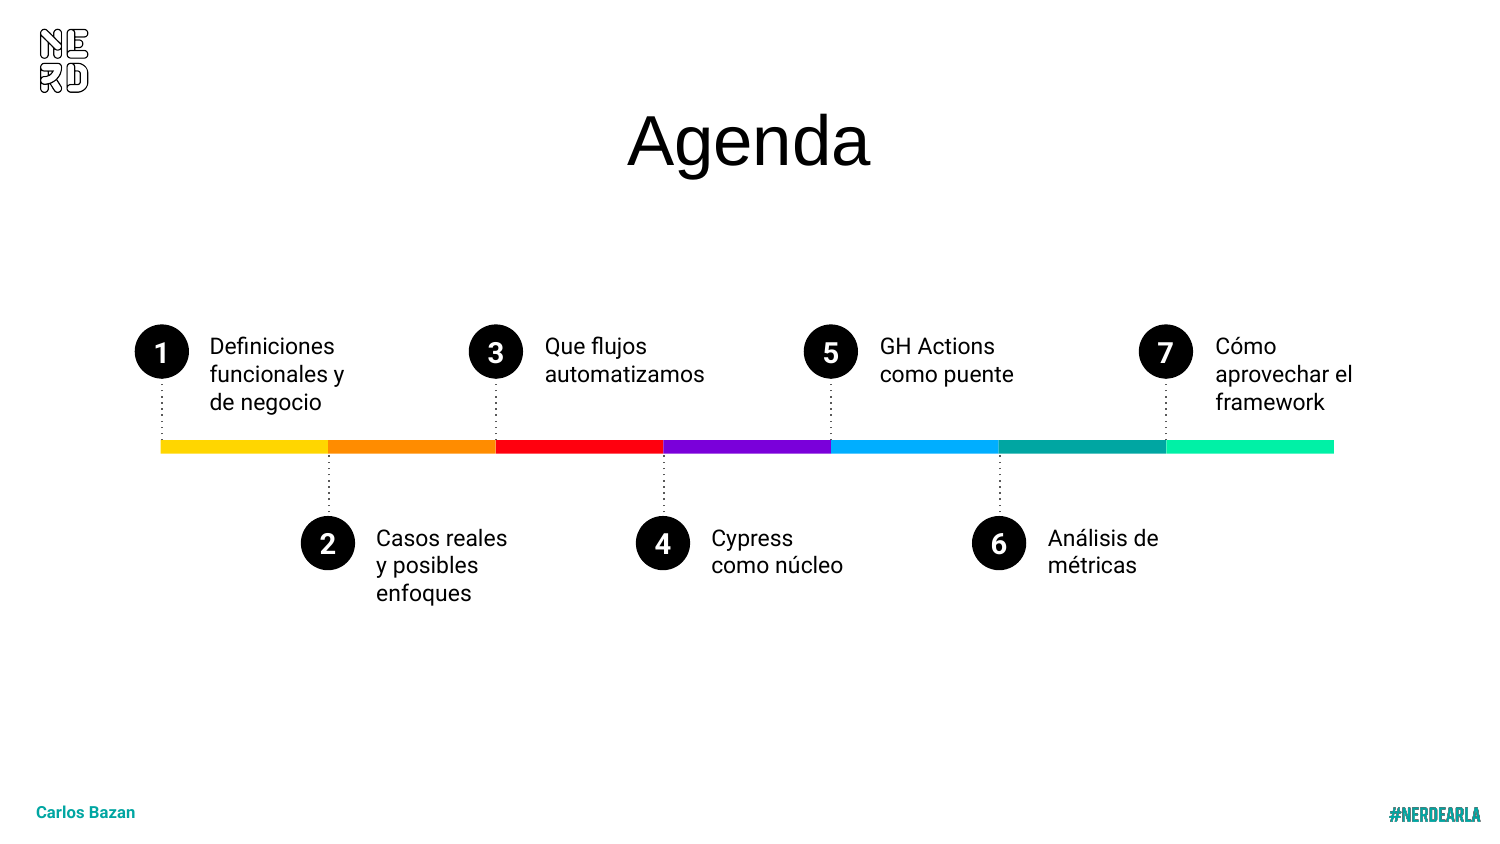

Agenda
Definiciones funcionales y de negocio
Que flujos automatizamos
GH Actions como puente
Cómo aprovechar el framework
1
3
5
7

Casos reales y posibles enfoques
Cypress como núcleo
Análisis de métricas
2
4
6
Carlos Bazan